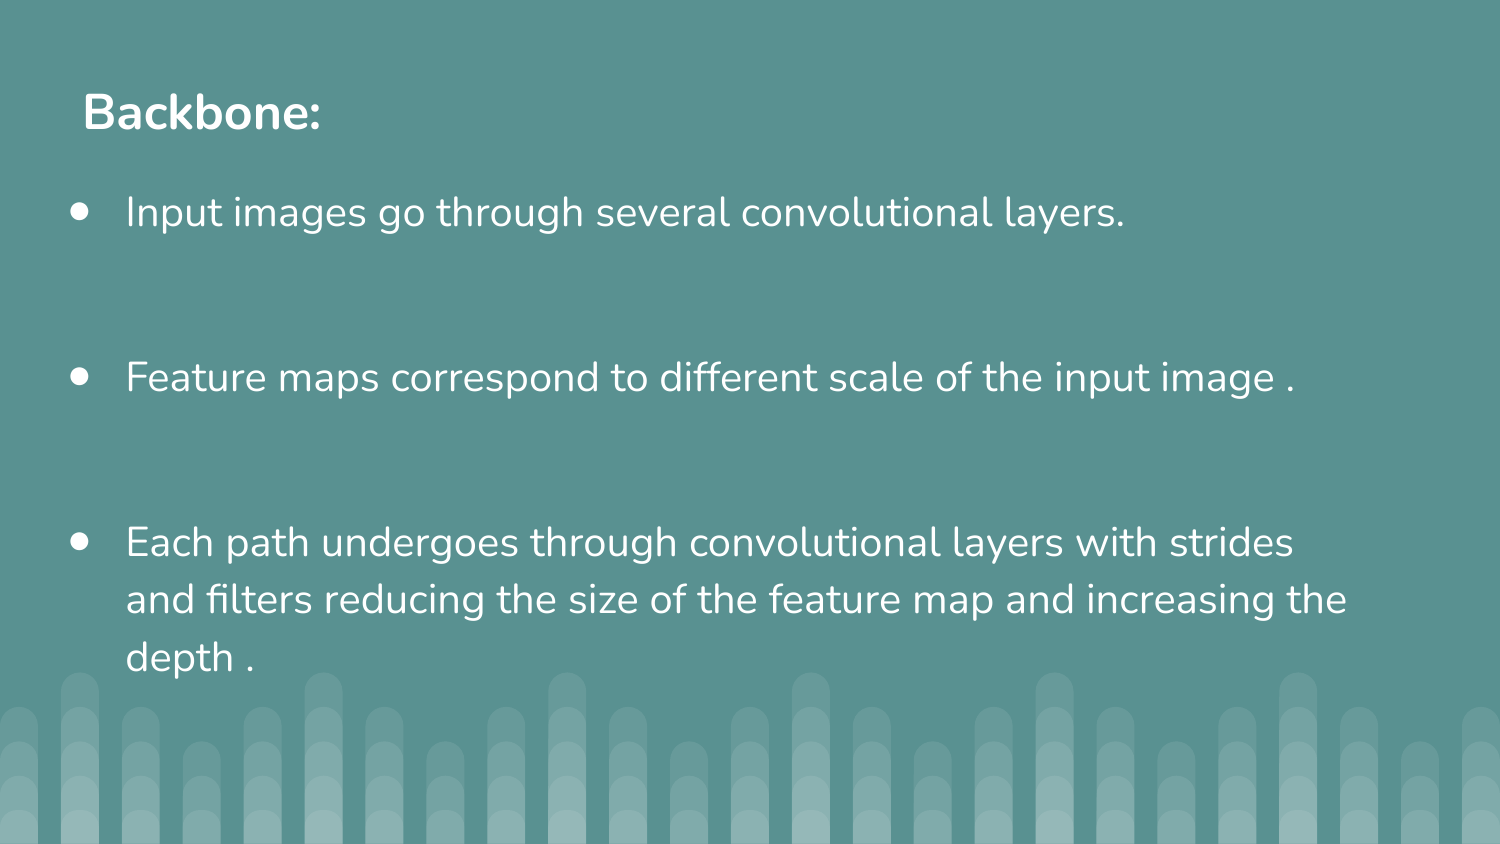

# Backbone:
Input images go through several convolutional layers.

Feature maps correspond to different scale of the input image .

Each path undergoes through convolutional layers with strides and filters reducing the size of the feature map and increasing the depth .